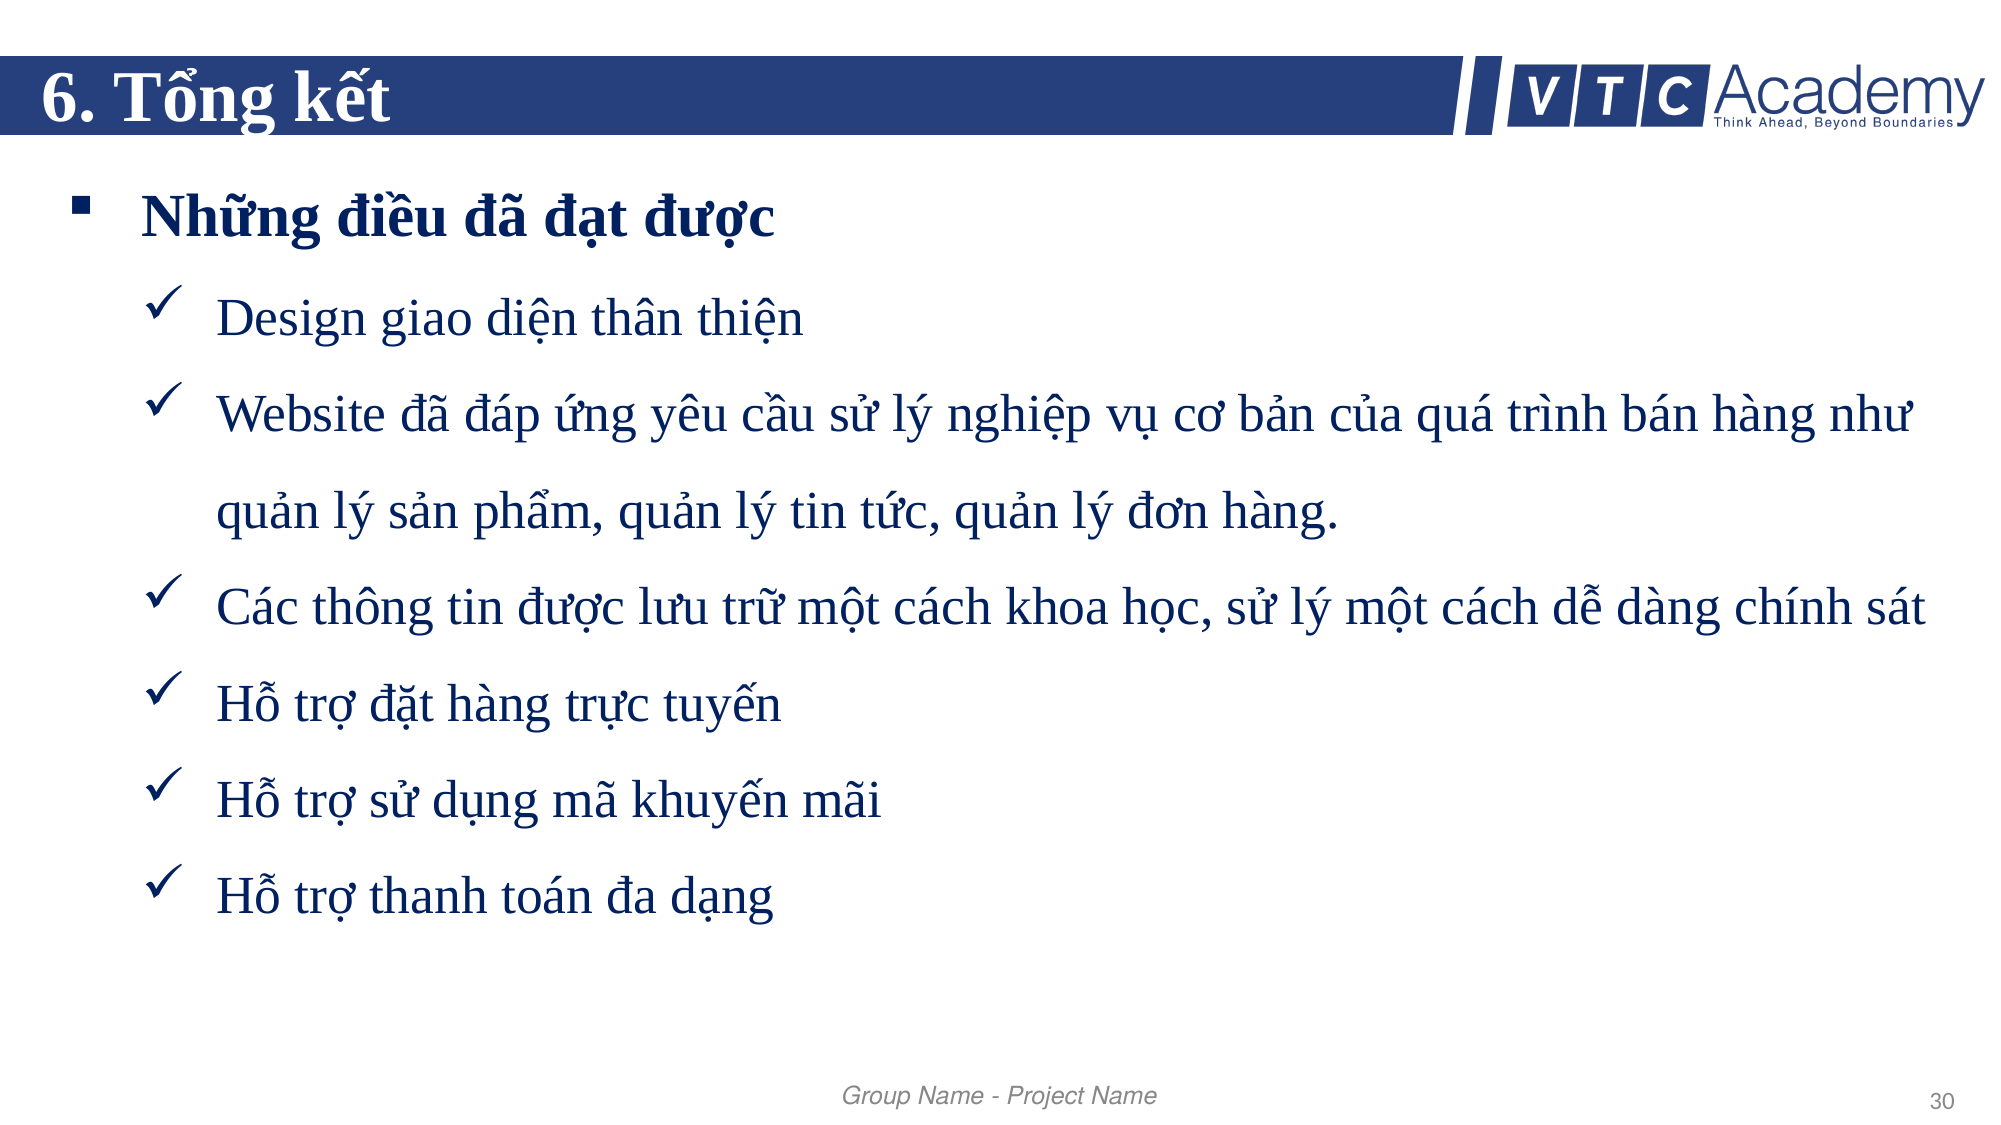

# 6. Tổng kết
Những điều đã đạt được
Design giao diện thân thiện
Website đã đáp ứng yêu cầu sử lý nghiệp vụ cơ bản của quá trình bán hàng như quản lý sản phẩm, quản lý tin tức, quản lý đơn hàng.
Các thông tin được lưu trữ một cách khoa học, sử lý một cách dễ dàng chính sát
Hỗ trợ đặt hàng trực tuyến
Hỗ trợ sử dụng mã khuyến mãi
Hỗ trợ thanh toán đa dạng

30